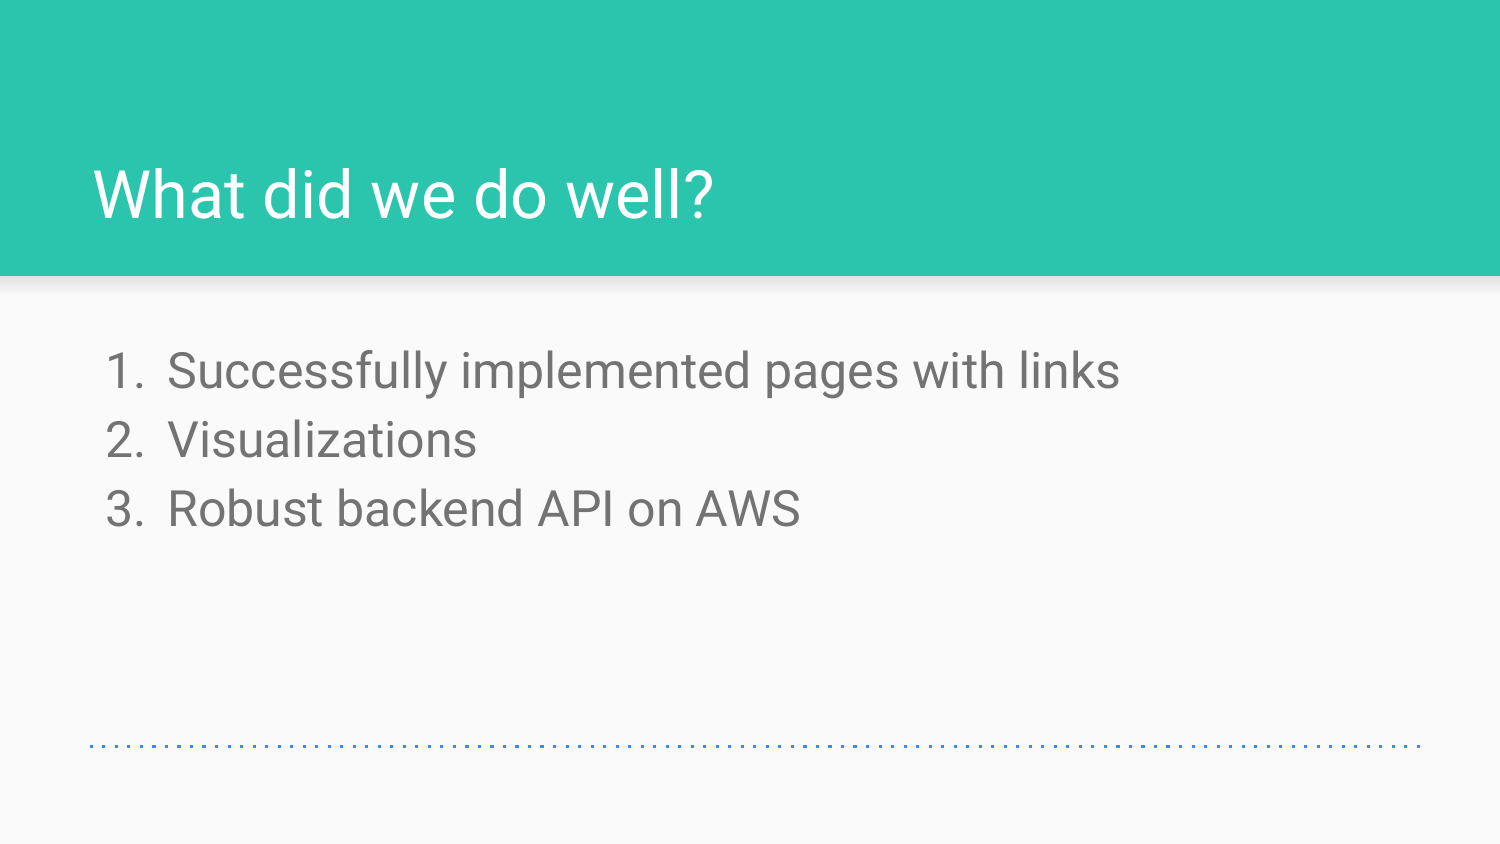

# What did we do well?
Successfully implemented pages with links
Visualizations
Robust backend API on AWS